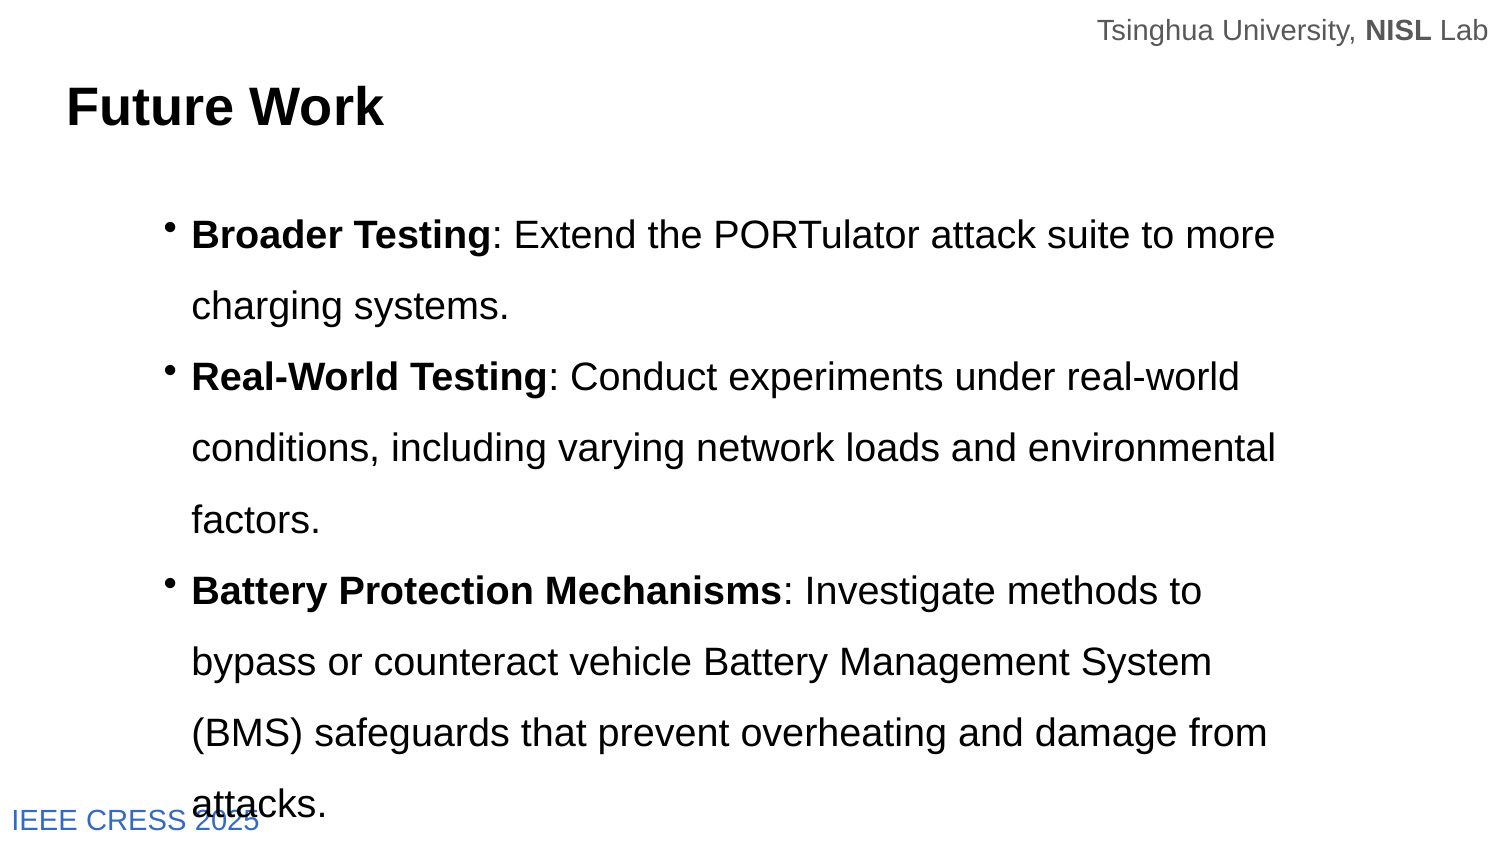

21
# Future Work
Broader Testing: Extend the PORTulator attack suite to more charging systems.
Real-World Testing: Conduct experiments under real-world conditions, including varying network loads and environmental factors.
Battery Protection Mechanisms: Investigate methods to bypass or counteract vehicle Battery Management System (BMS) safeguards that prevent overheating and damage from attacks.